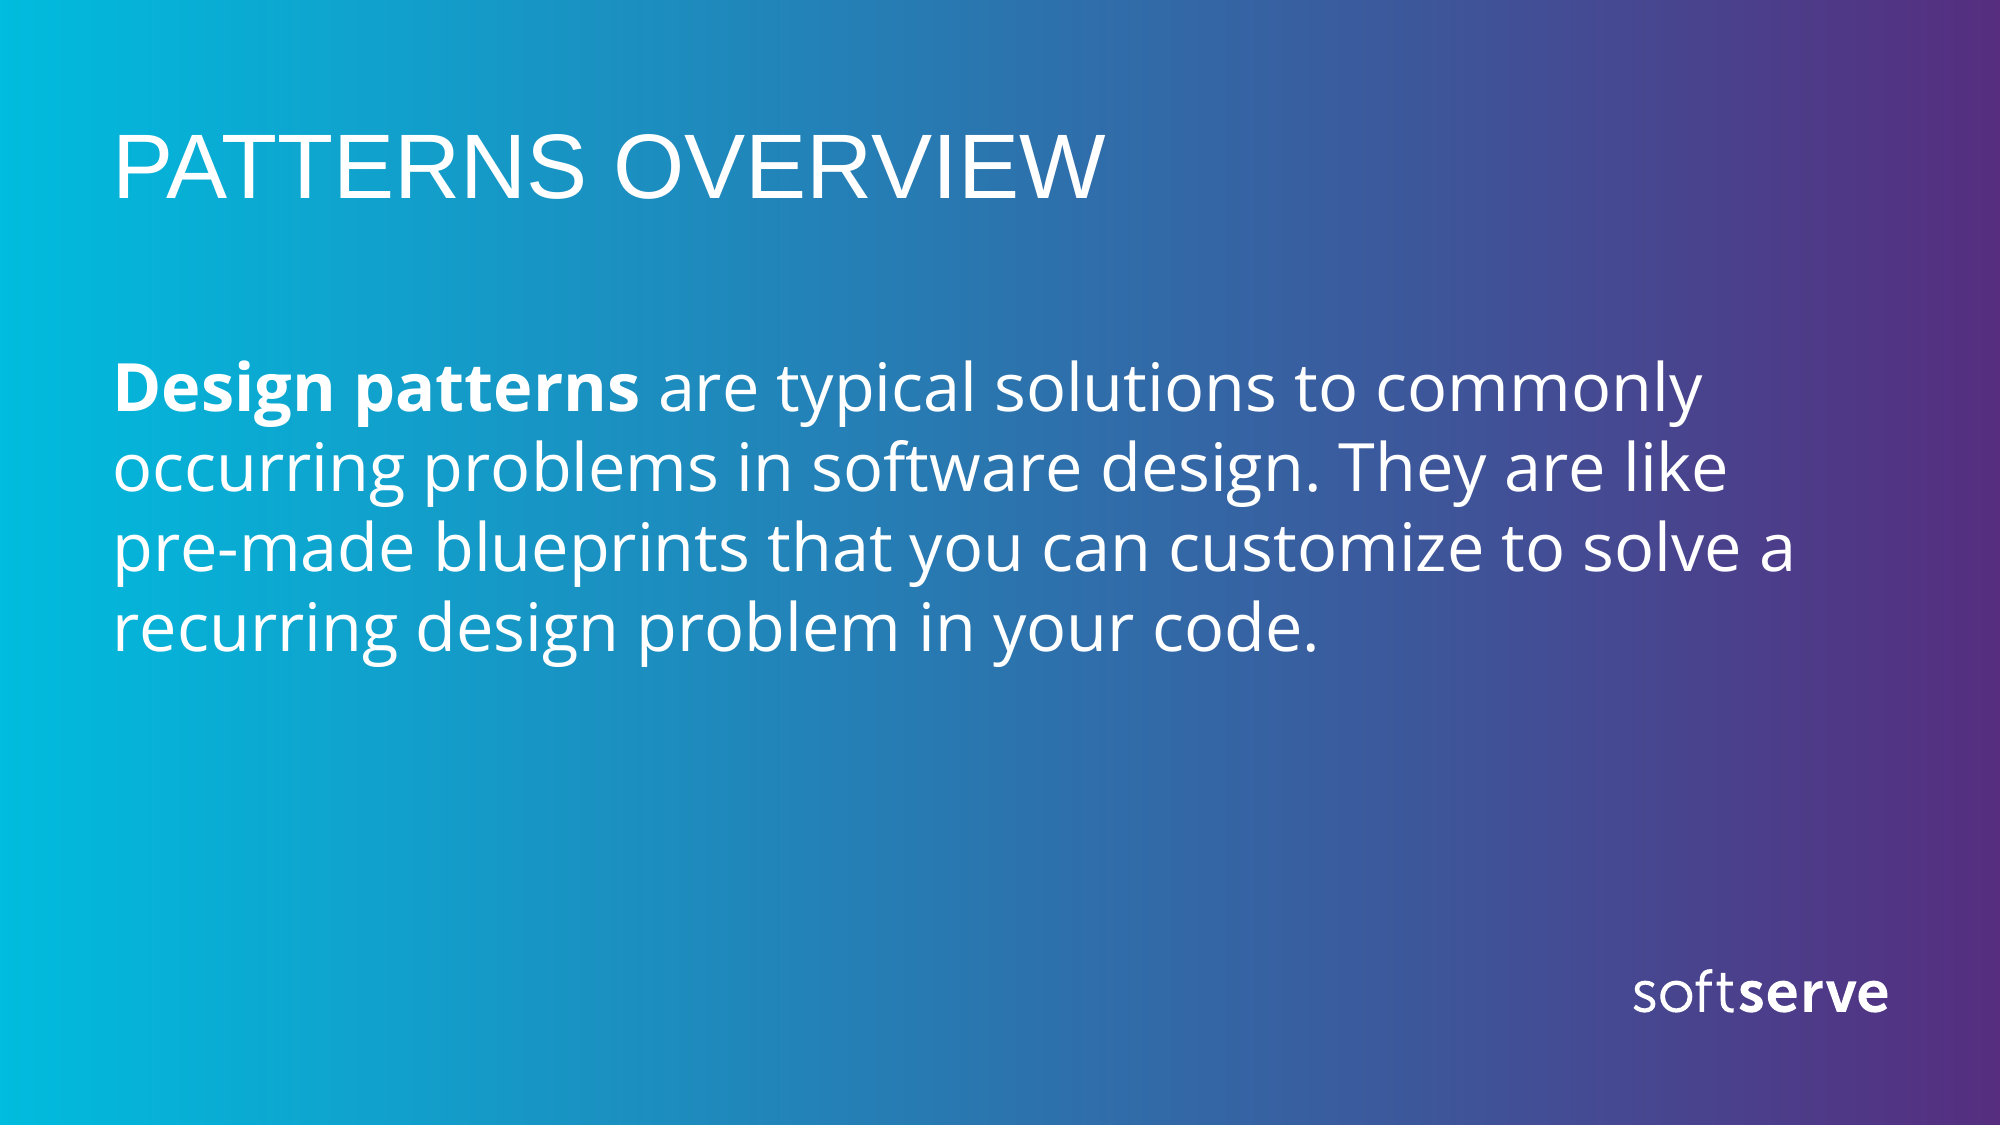

# PATTERNS OVERVIEW
Design patterns are typical solutions to commonly occurring problems in software design. They are like pre-made blueprints that you can customize to solve a recurring design problem in your code.